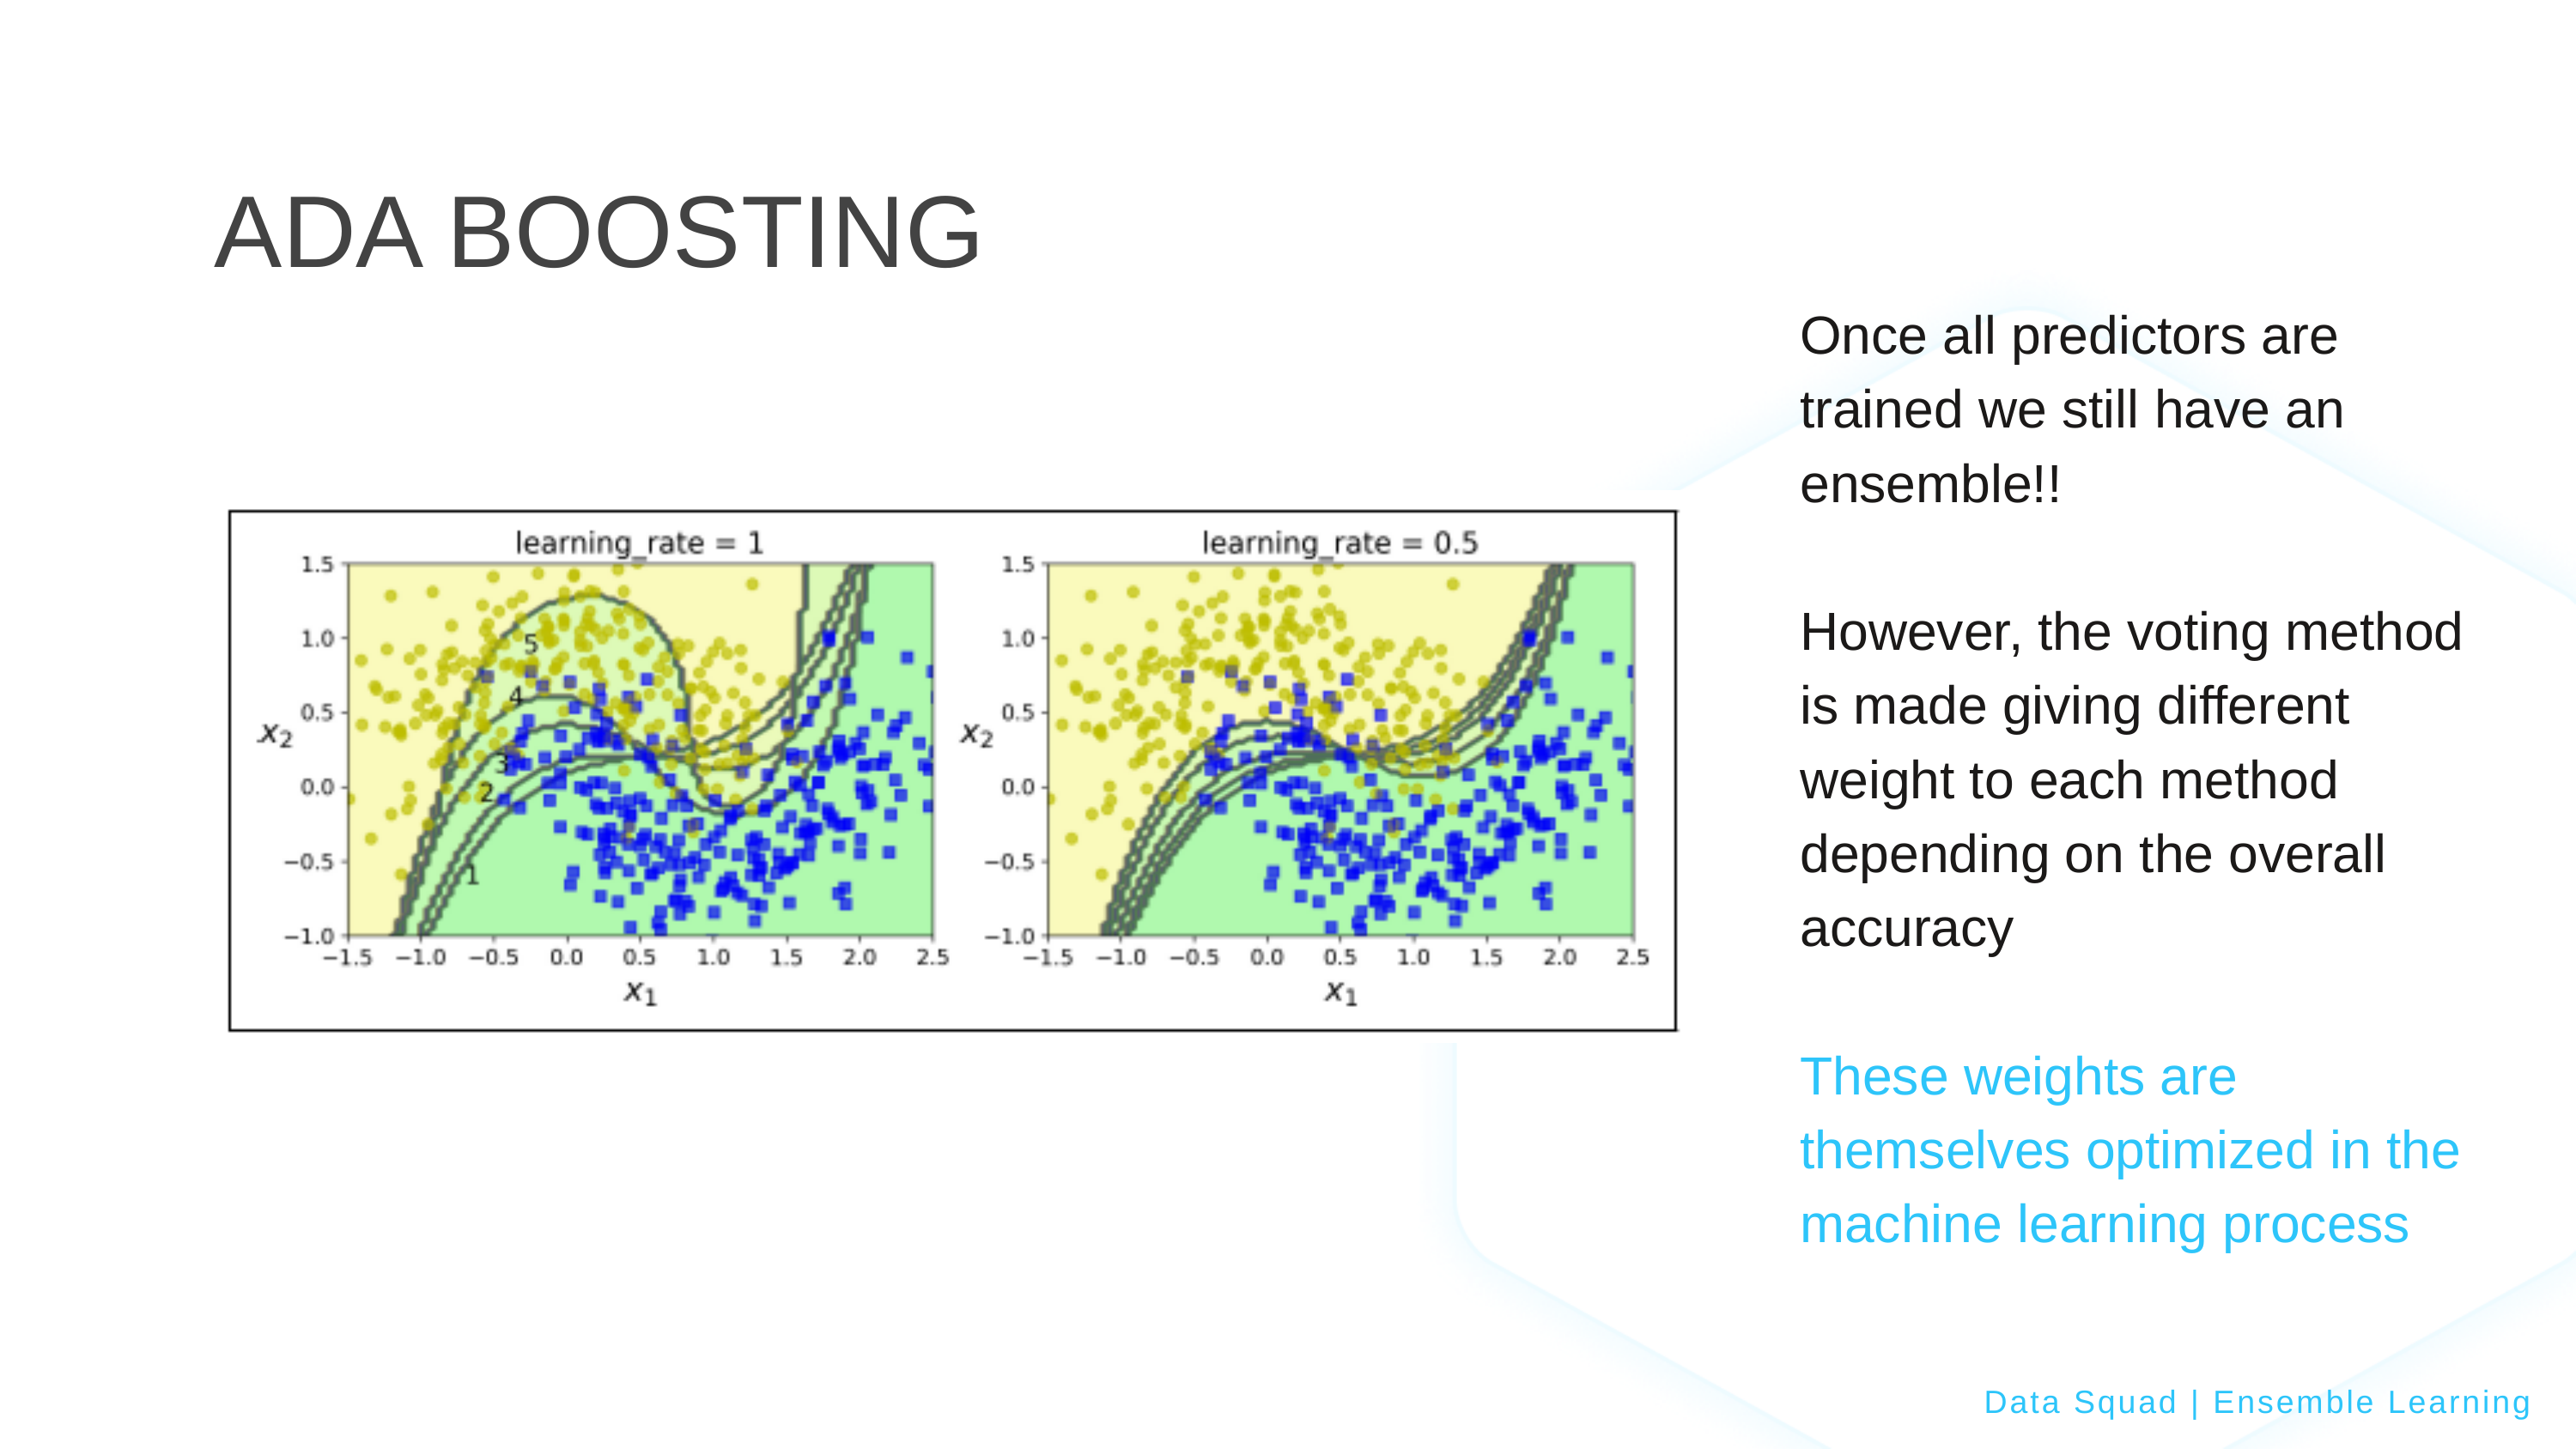

ADA BOOSTING
Once all predictors are trained we still have an ensemble!!

However, the voting method is made giving different weight to each method depending on the overall accuracy

These weights are themselves optimized in the machine learning process

Data Squad | Ensemble Learning